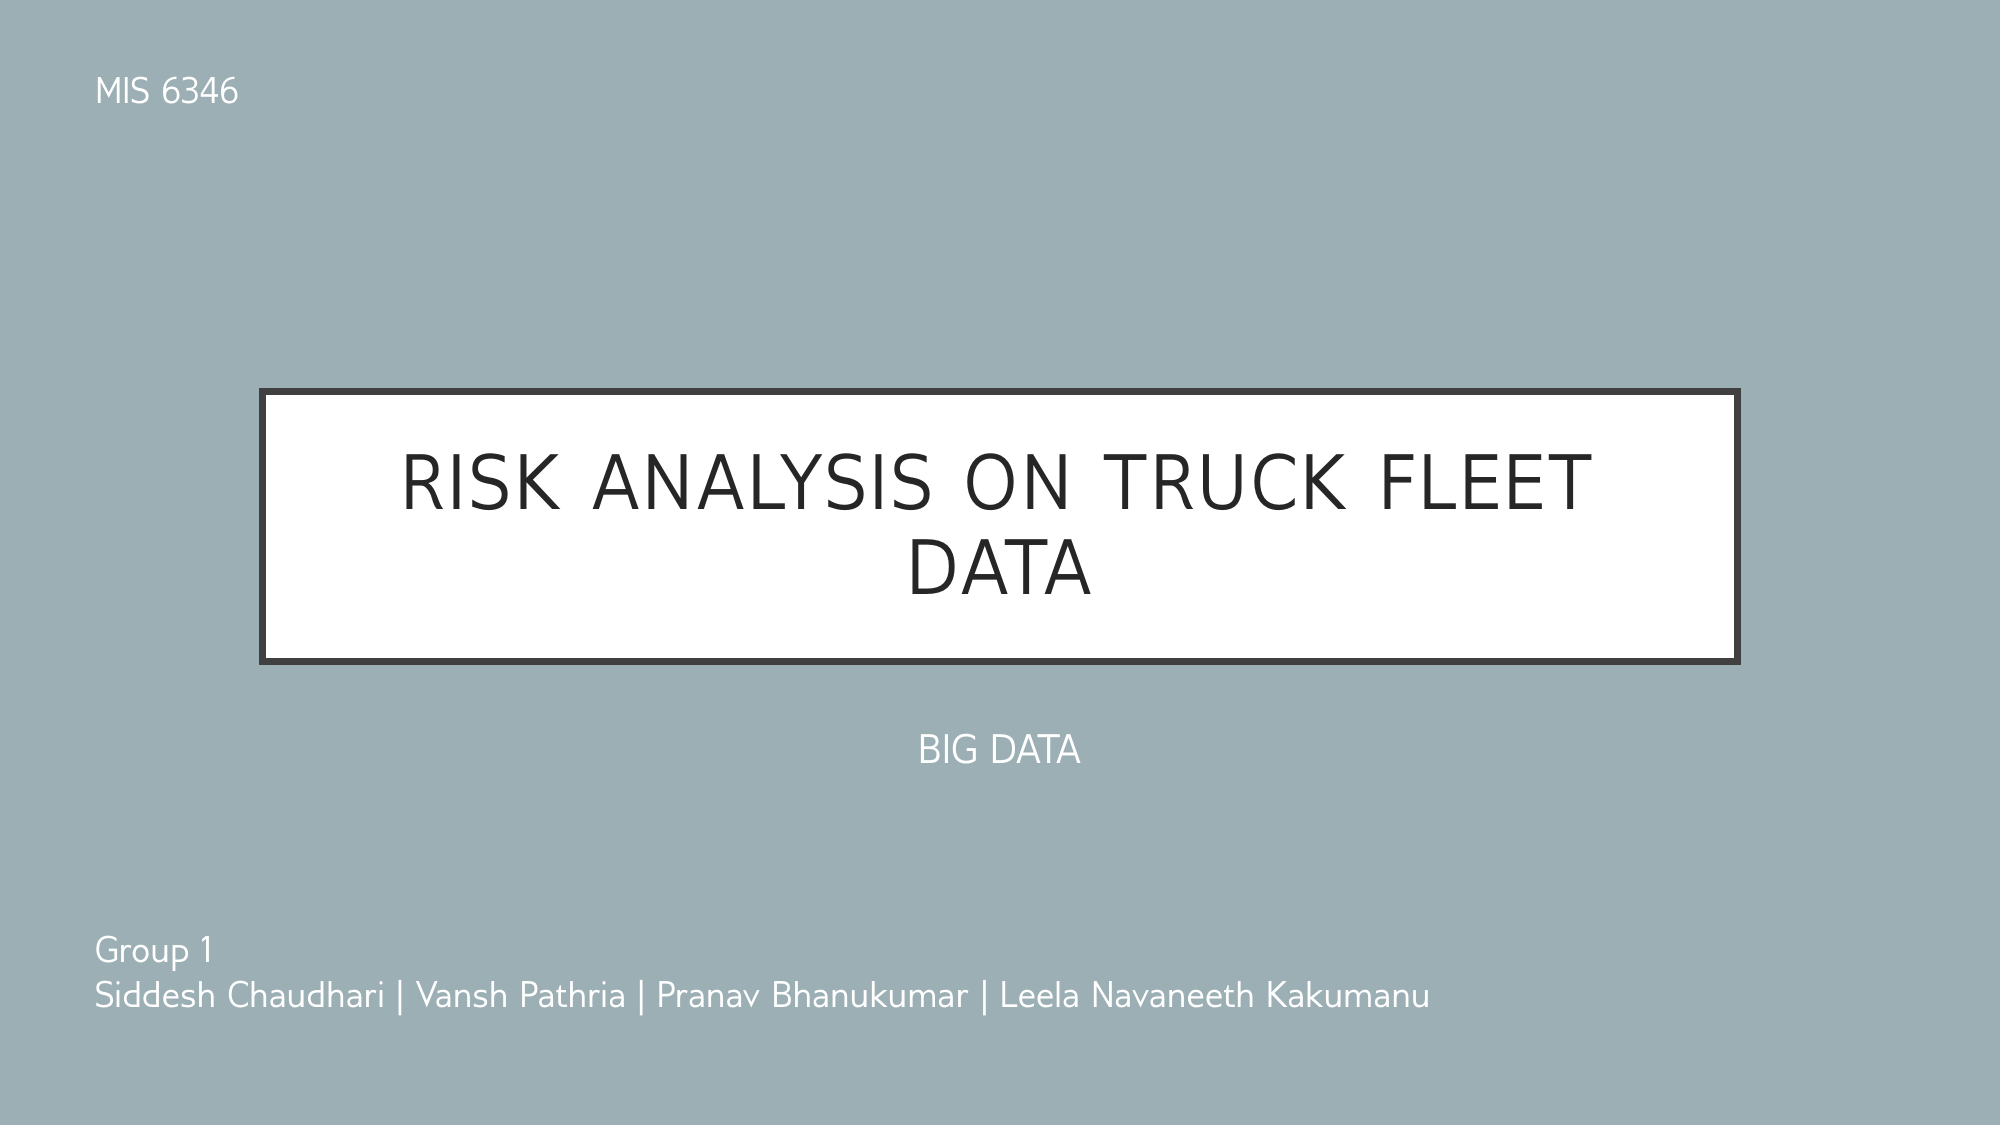

MIS 6346
# RISK ANALYSIS ON TRUCK FLEET DATA
BIG DATA
Group 1
Siddesh Chaudhari | Vansh Pathria | Pranav Bhanukumar | Leela Navaneeth Kakumanu